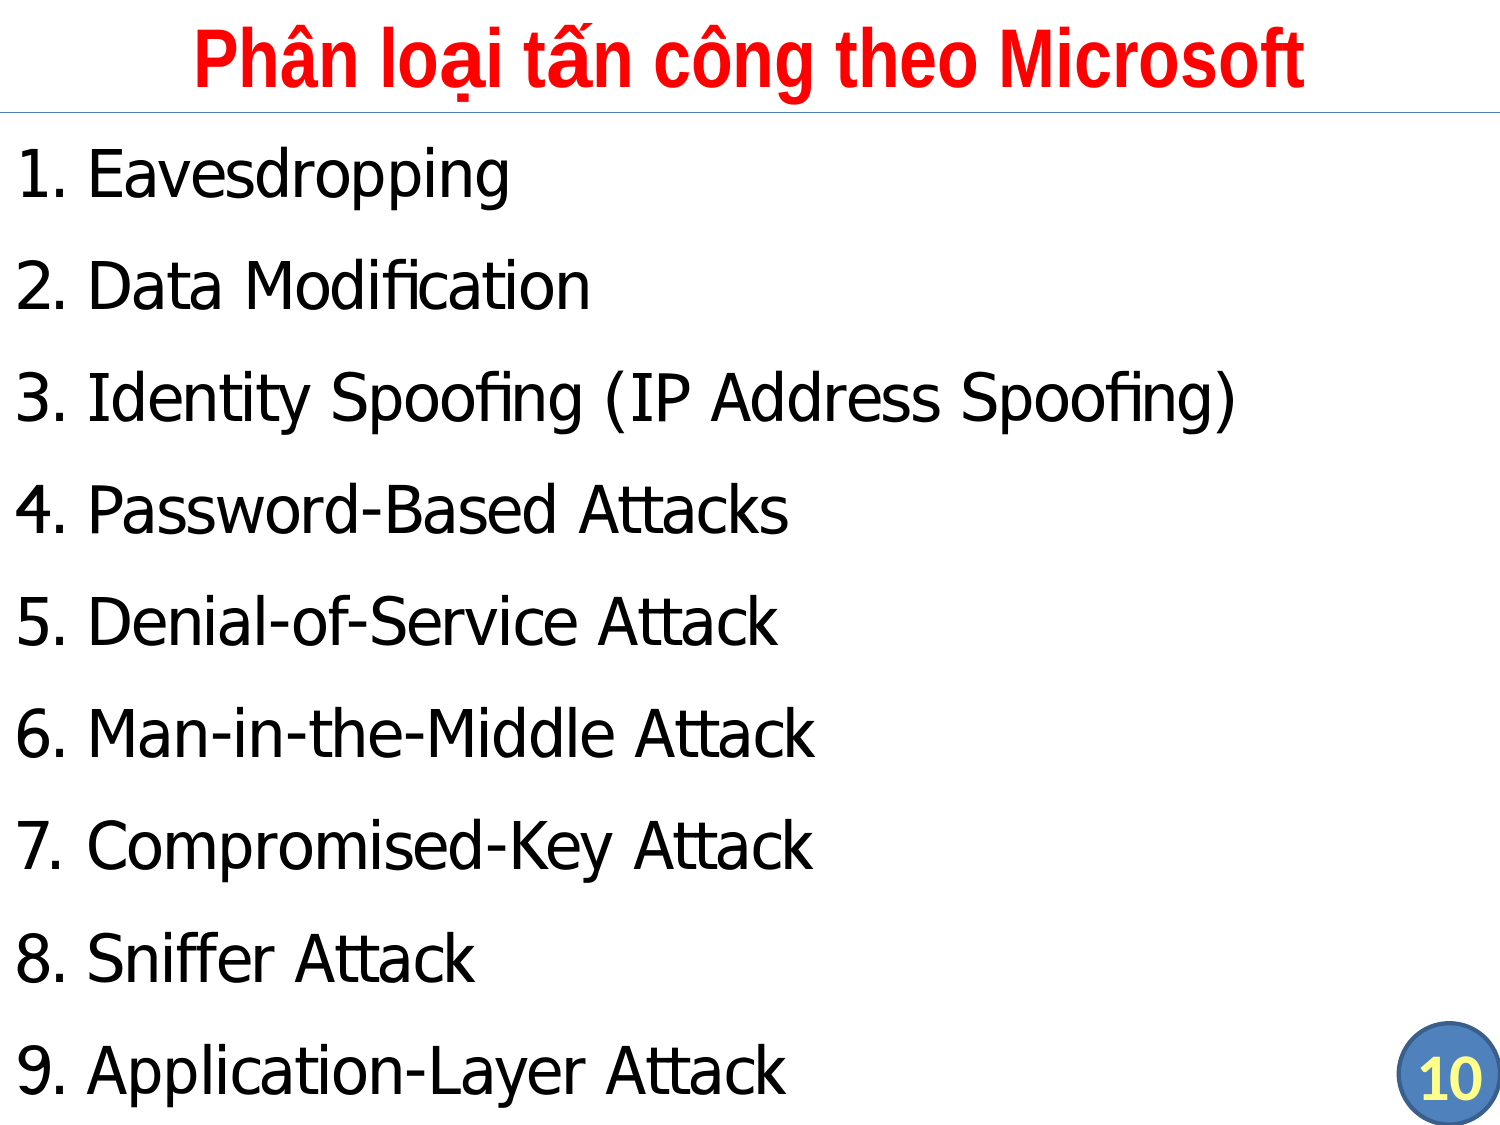

# Phân loại tấn công theo Microsoft
Eavesdropping
Data Modification
Identity Spoofing (IP Address Spoofing)
Password-Based Attacks
Denial-of-Service Attack
Man-in-the-Middle Attack
Compromised-Key Attack
Sniffer Attack
Application-Layer Attack
10